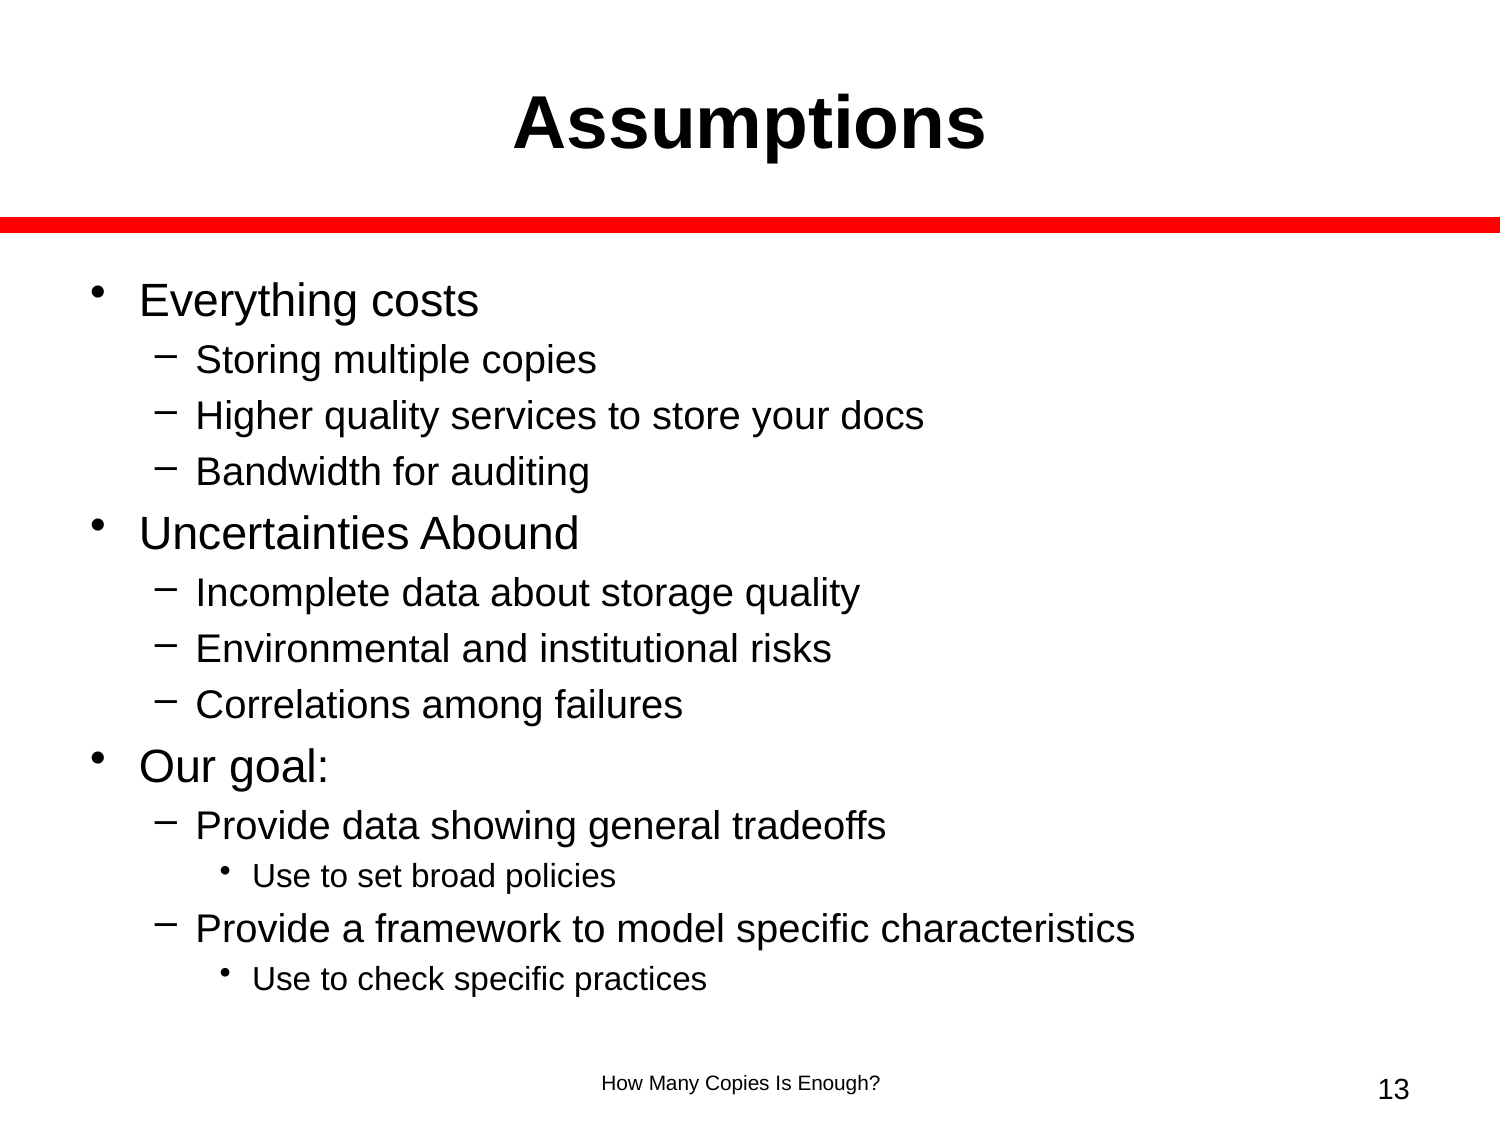

# Assumptions
Everything costs
Storing multiple copies
Higher quality services to store your docs
Bandwidth for auditing
Uncertainties Abound
Incomplete data about storage quality
Environmental and institutional risks
Correlations among failures
Our goal:
Provide data showing general tradeoffs
Use to set broad policies
Provide a framework to model specific characteristics
Use to check specific practices
How Many Copies Is Enough?
13